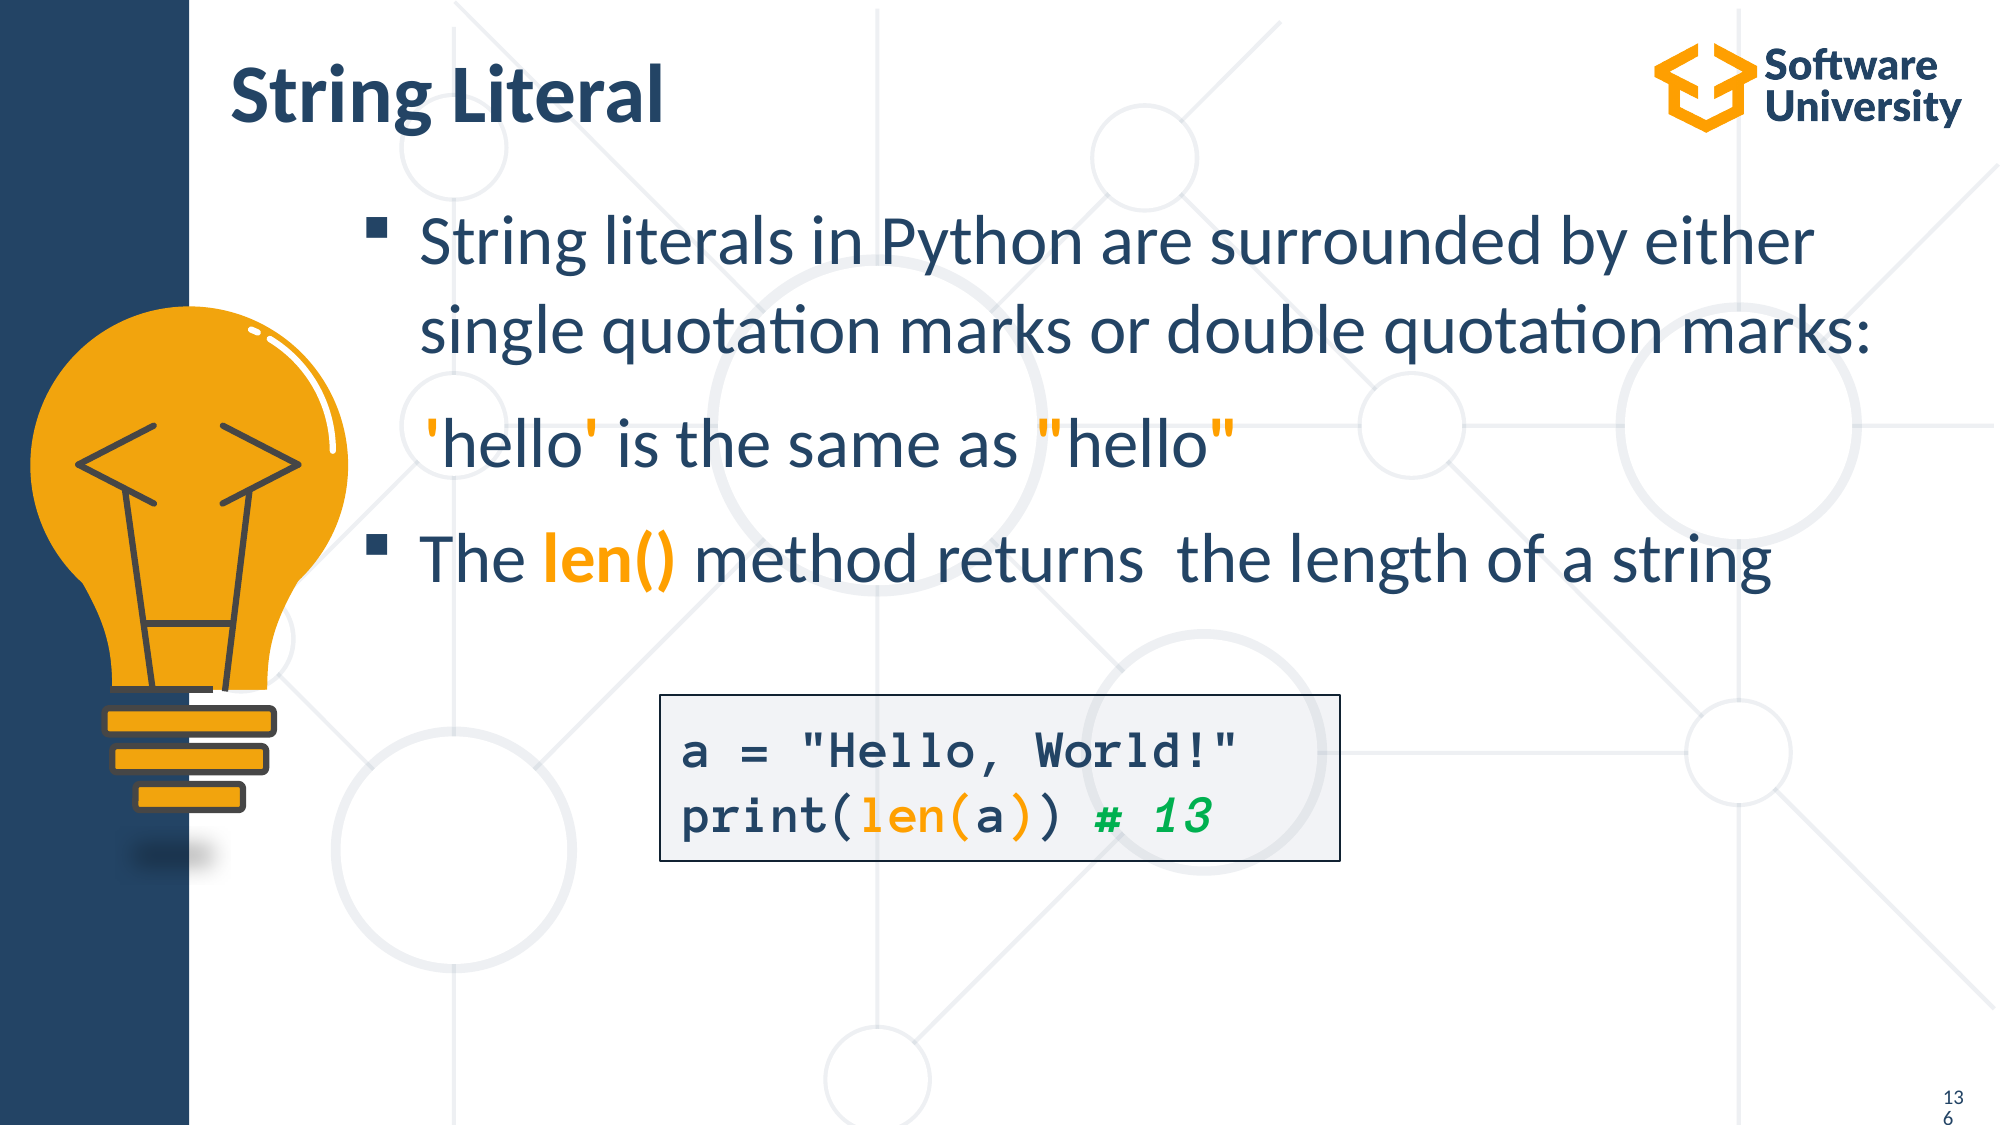

# String Literal
String literals in Python are surrounded by either single quotation marks or double quotation marks:
    'hello' is the same as "hello"
The len() method returns  the length of a string
a = "Hello, World!"
print(len(a)) # 13
136